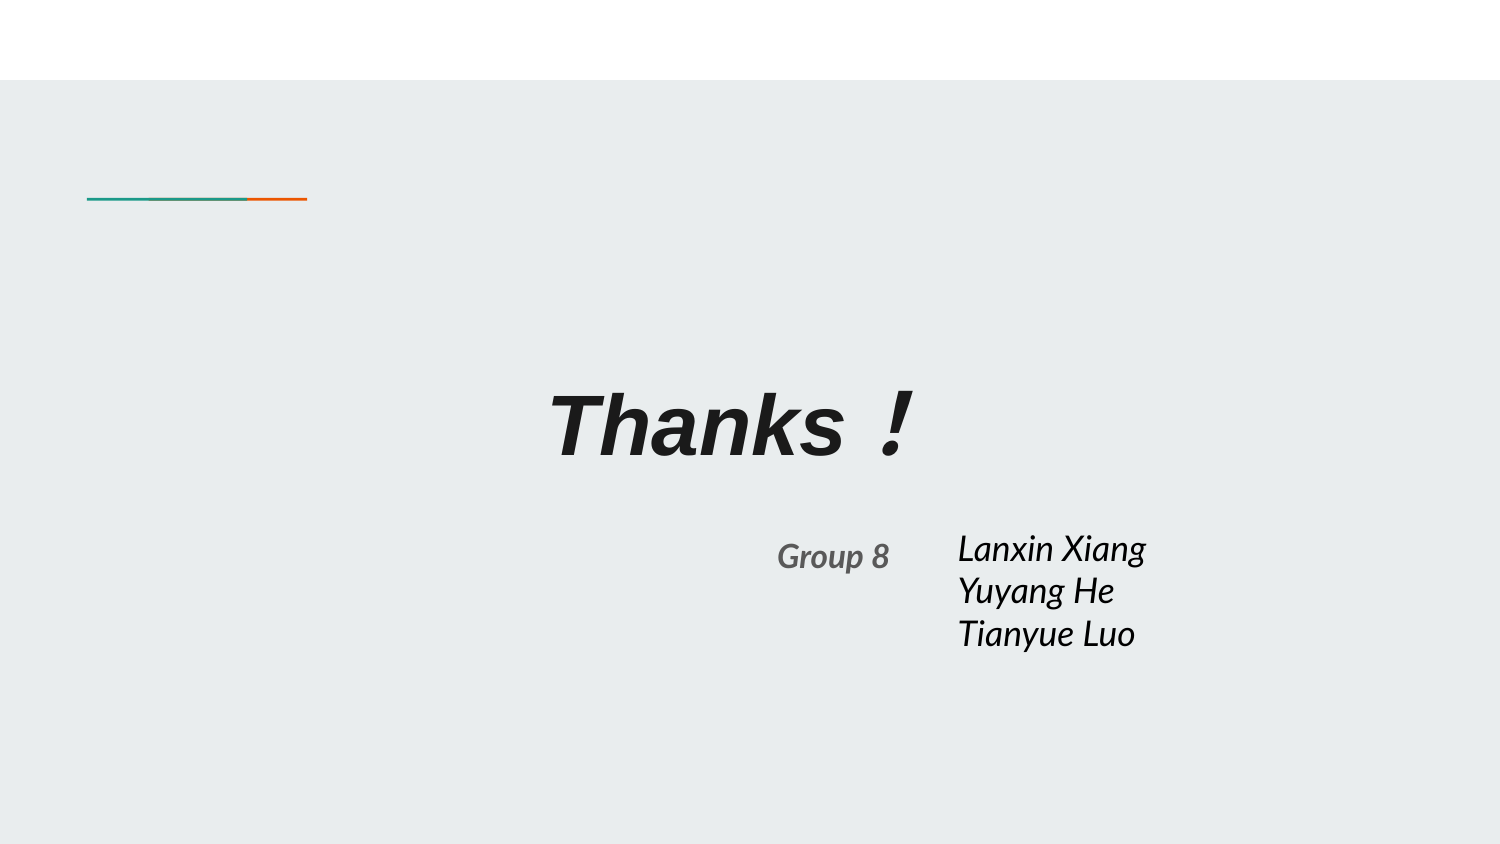

# Thanks！
Lanxin Xiang
Yuyang He
Tianyue Luo
Group 8